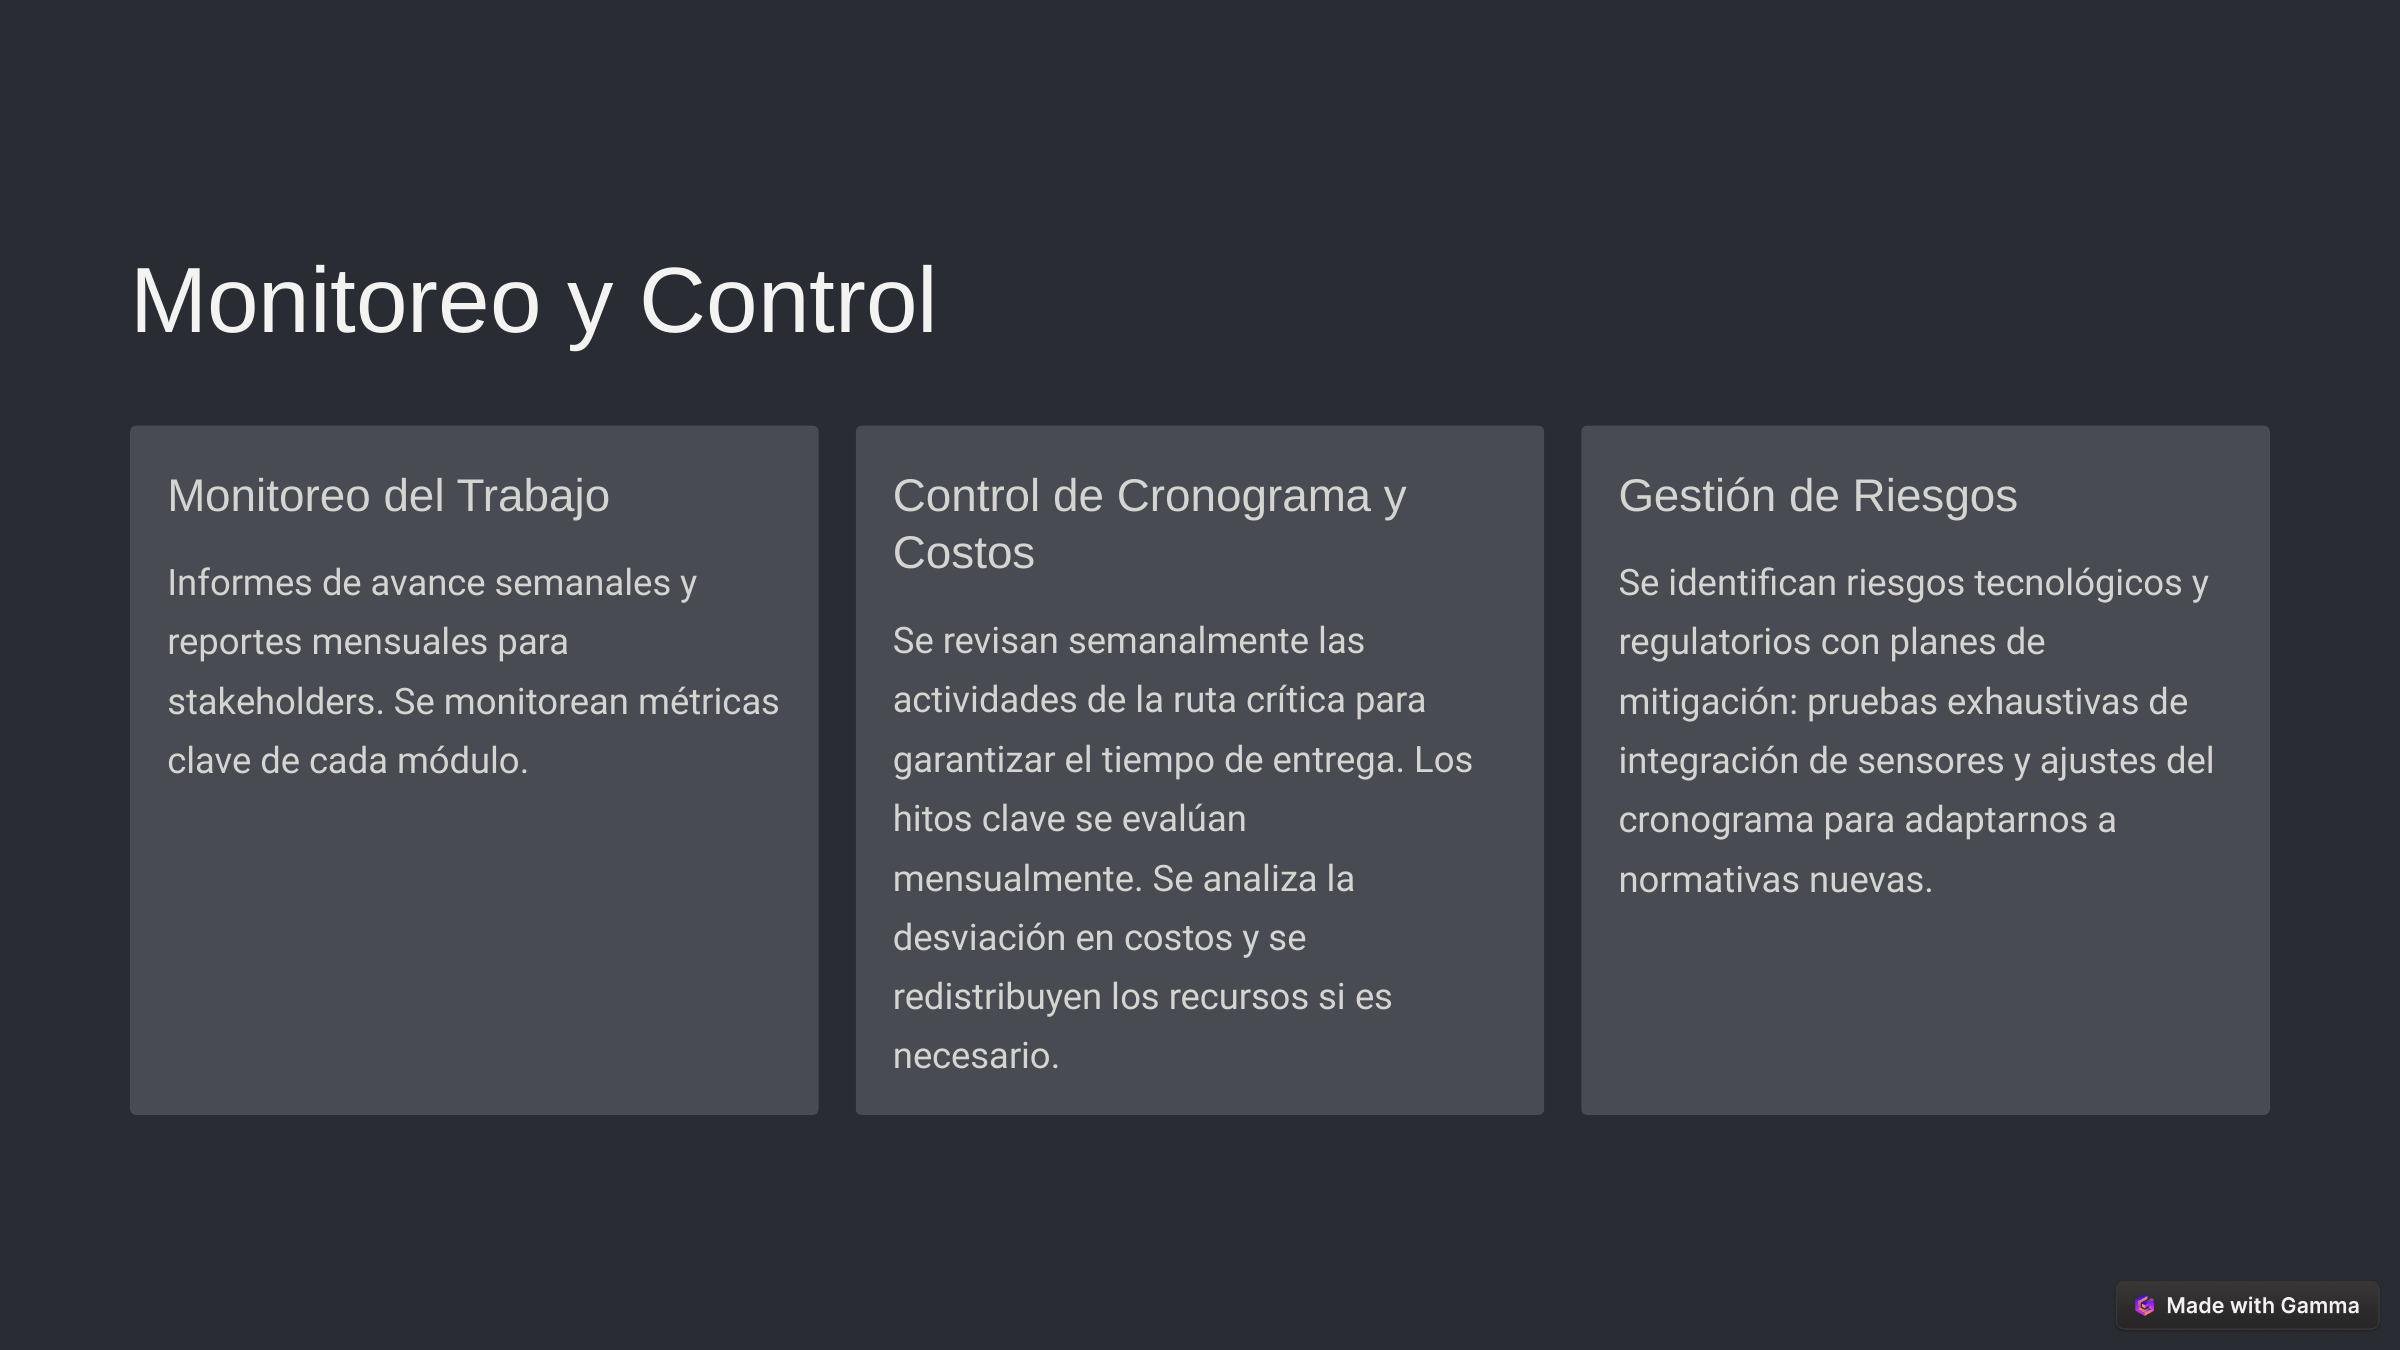

Monitoreo y Control

Monitoreo del Trabajo
Control de Cronograma y Costos
Gestión de Riesgos
Informes de avance semanales y reportes mensuales para stakeholders. Se monitorean métricas clave de cada módulo.
Se identifican riesgos tecnológicos y regulatorios con planes de mitigación: pruebas exhaustivas de integración de sensores y ajustes del cronograma para adaptarnos a normativas nuevas.
Se revisan semanalmente las actividades de la ruta crítica para garantizar el tiempo de entrega. Los hitos clave se evalúan mensualmente. Se analiza la desviación en costos y se redistribuyen los recursos si es necesario.